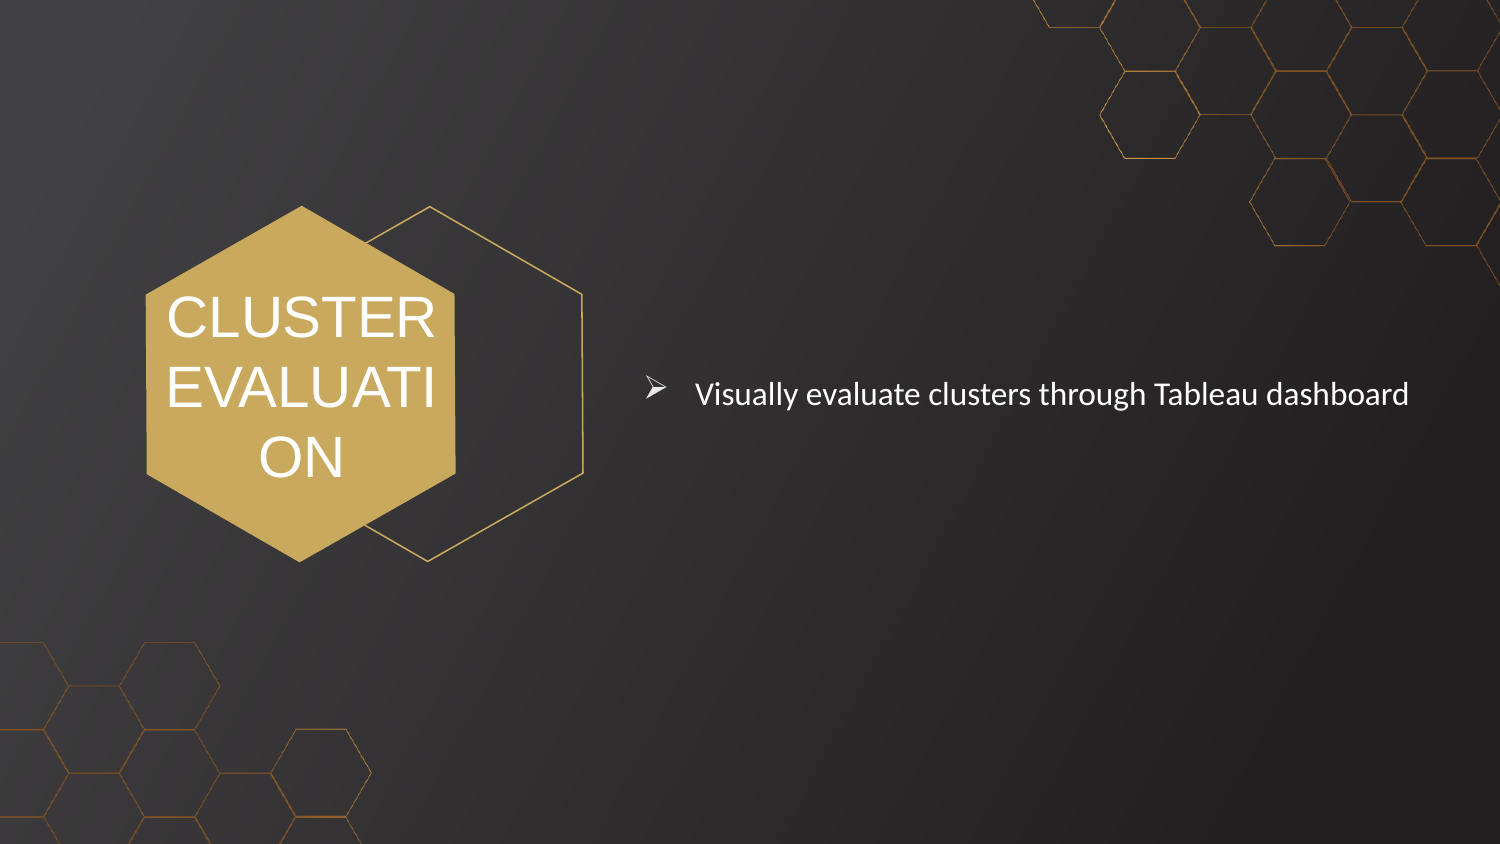

# CLUSTER EVALUATION
Visually evaluate clusters through Tableau dashboard